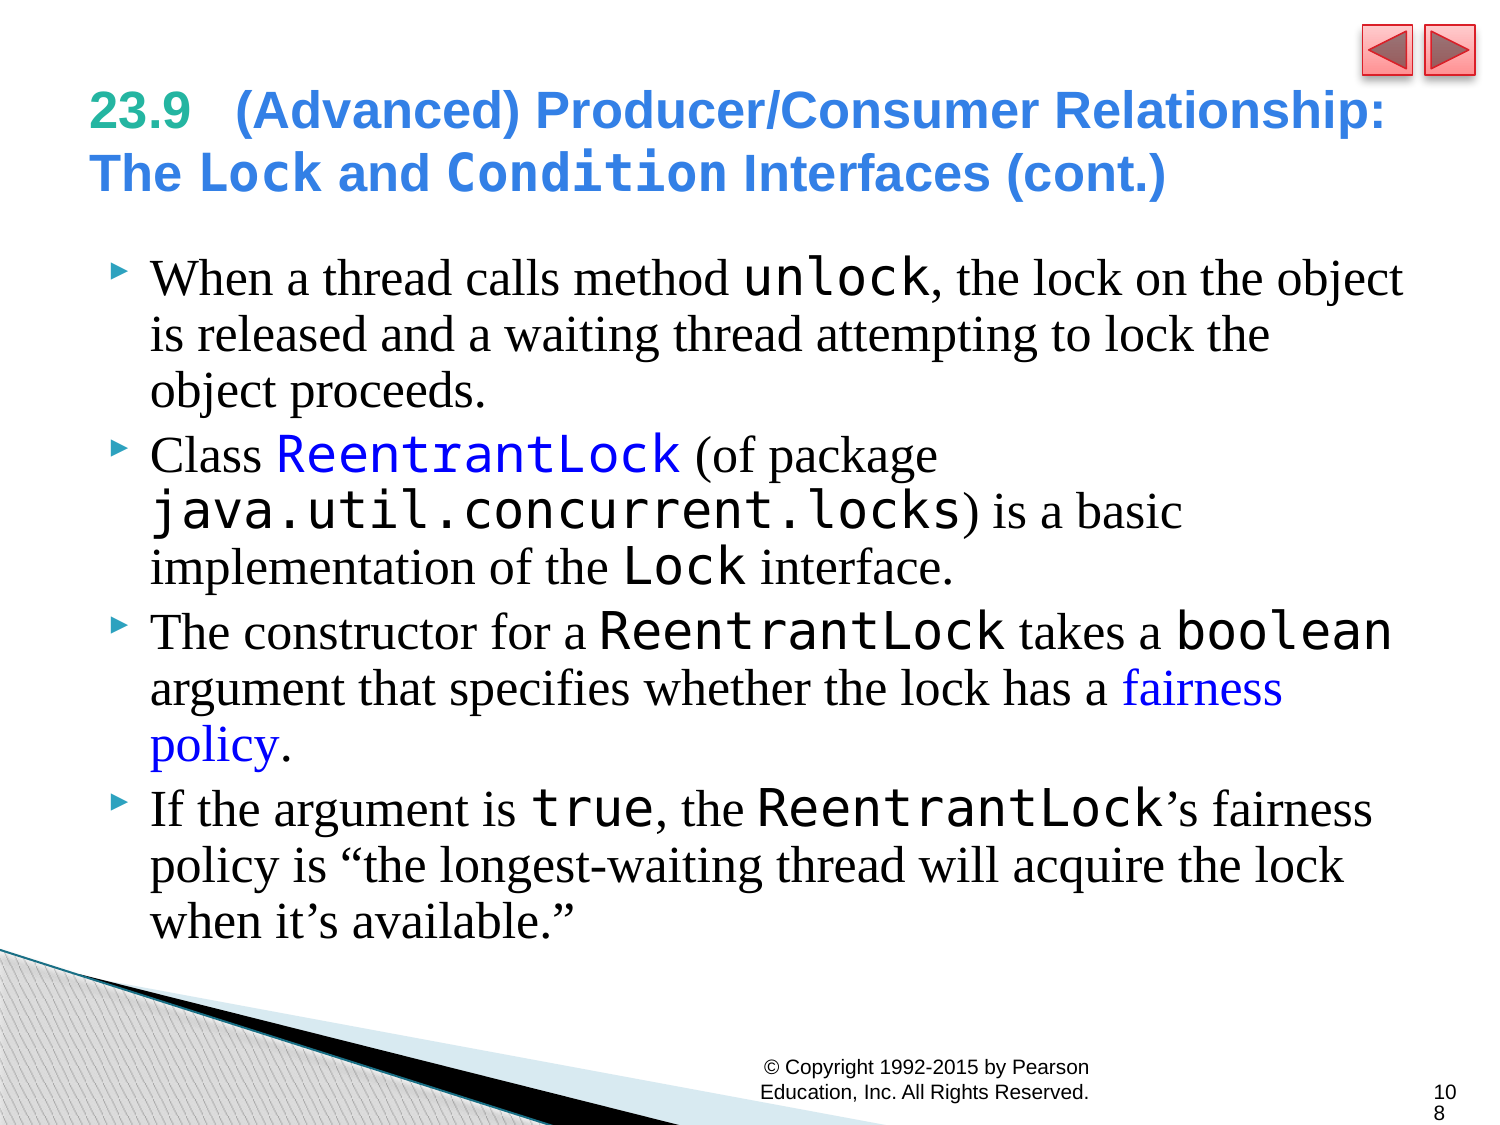

# 23.9   (Advanced) Producer/Consumer Relationship: The Lock and Condition Interfaces (cont.)
When a thread calls method unlock, the lock on the object is released and a waiting thread attempting to lock the object proceeds.
Class ReentrantLock (of package java.util.concurrent.locks) is a basic implementation of the Lock interface.
The constructor for a ReentrantLock takes a boolean argument that specifies whether the lock has a fairness policy.
If the argument is true, the ReentrantLock’s fairness policy is “the longest-waiting thread will acquire the lock when it’s available.”
© Copyright 1992-2015 by Pearson Education, Inc. All Rights Reserved.
108